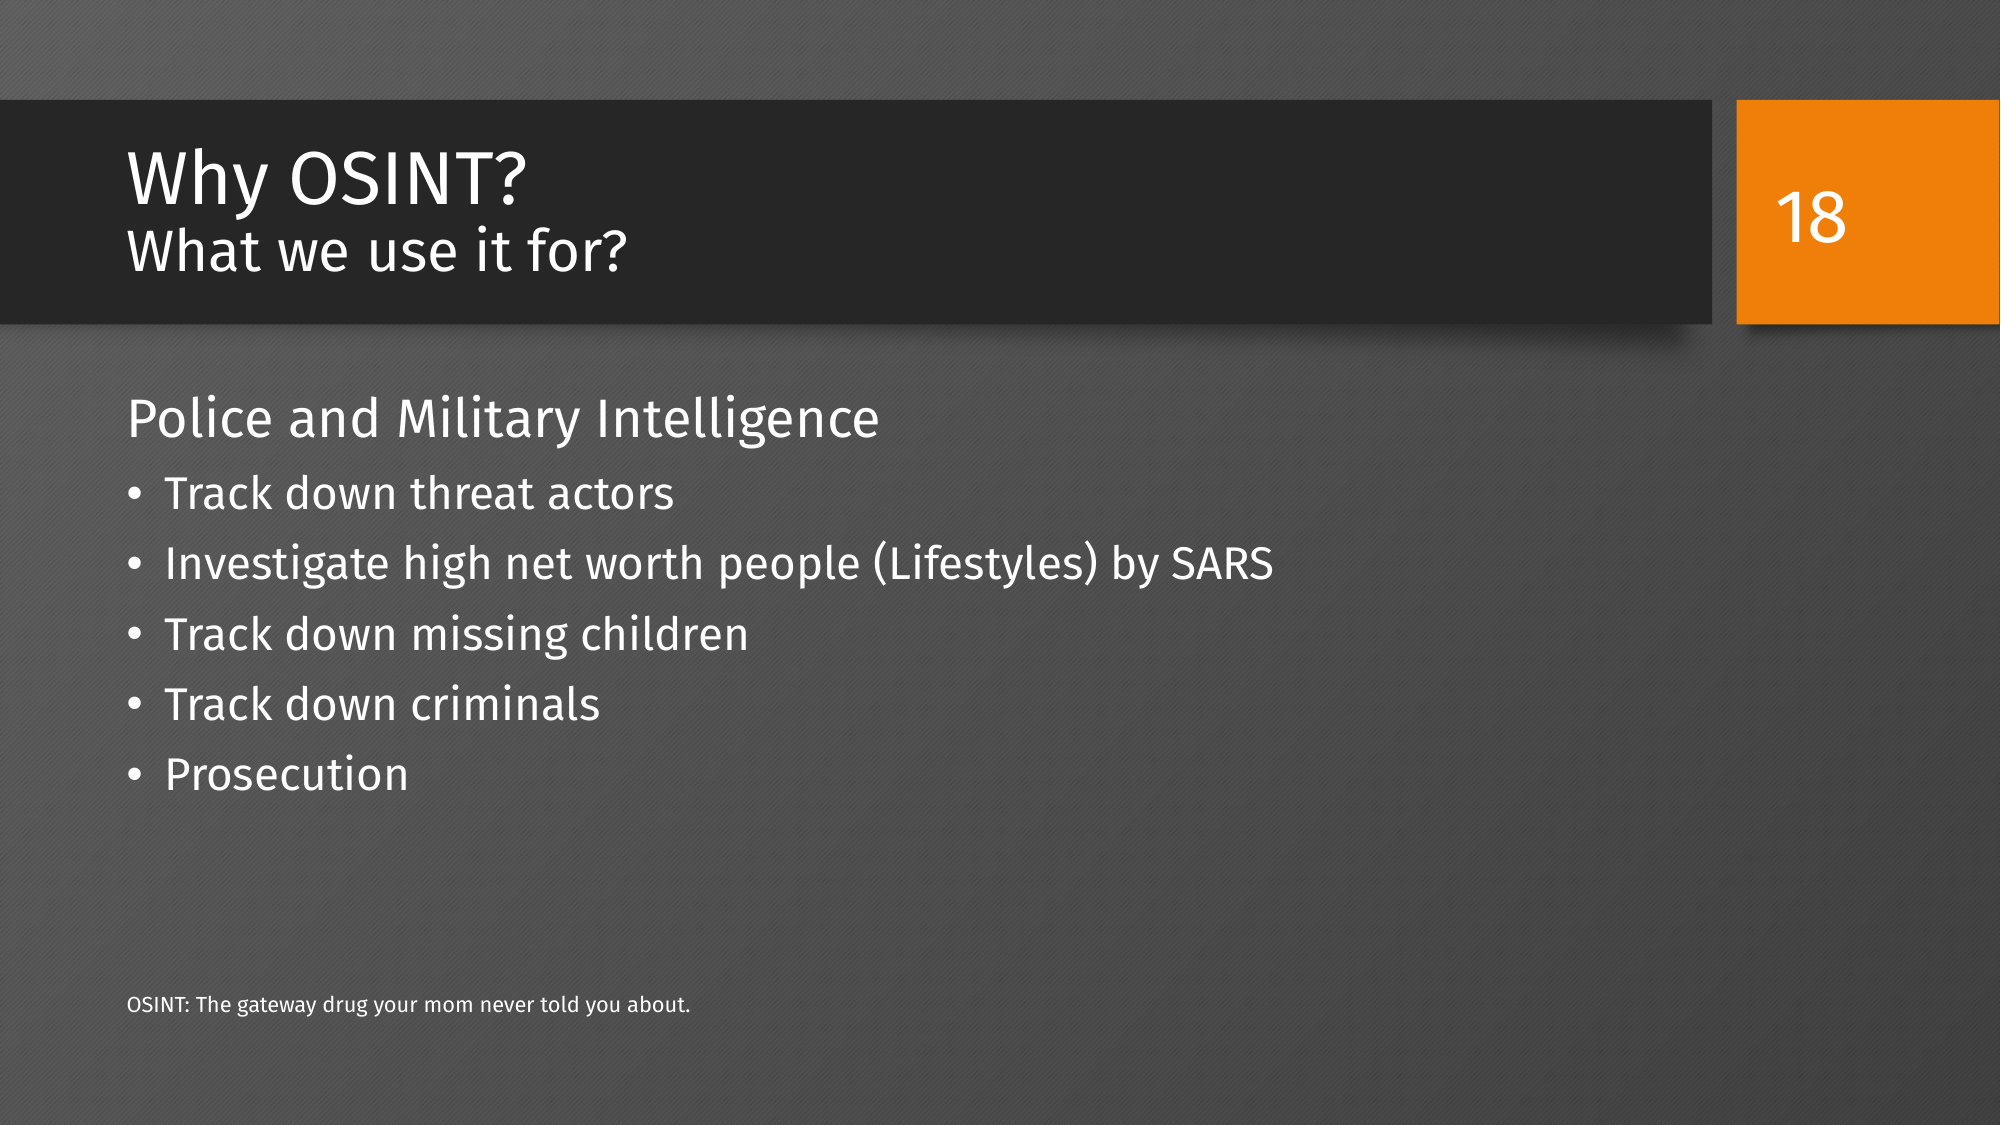

18
# Why OSINT? What we use it for?
Police and Military Intelligence
Track down threat actors
Investigate high net worth people (Lifestyles) by SARS
Track down missing children
Track down criminals
Prosecution
OSINT: The gateway drug your mom never told you about.